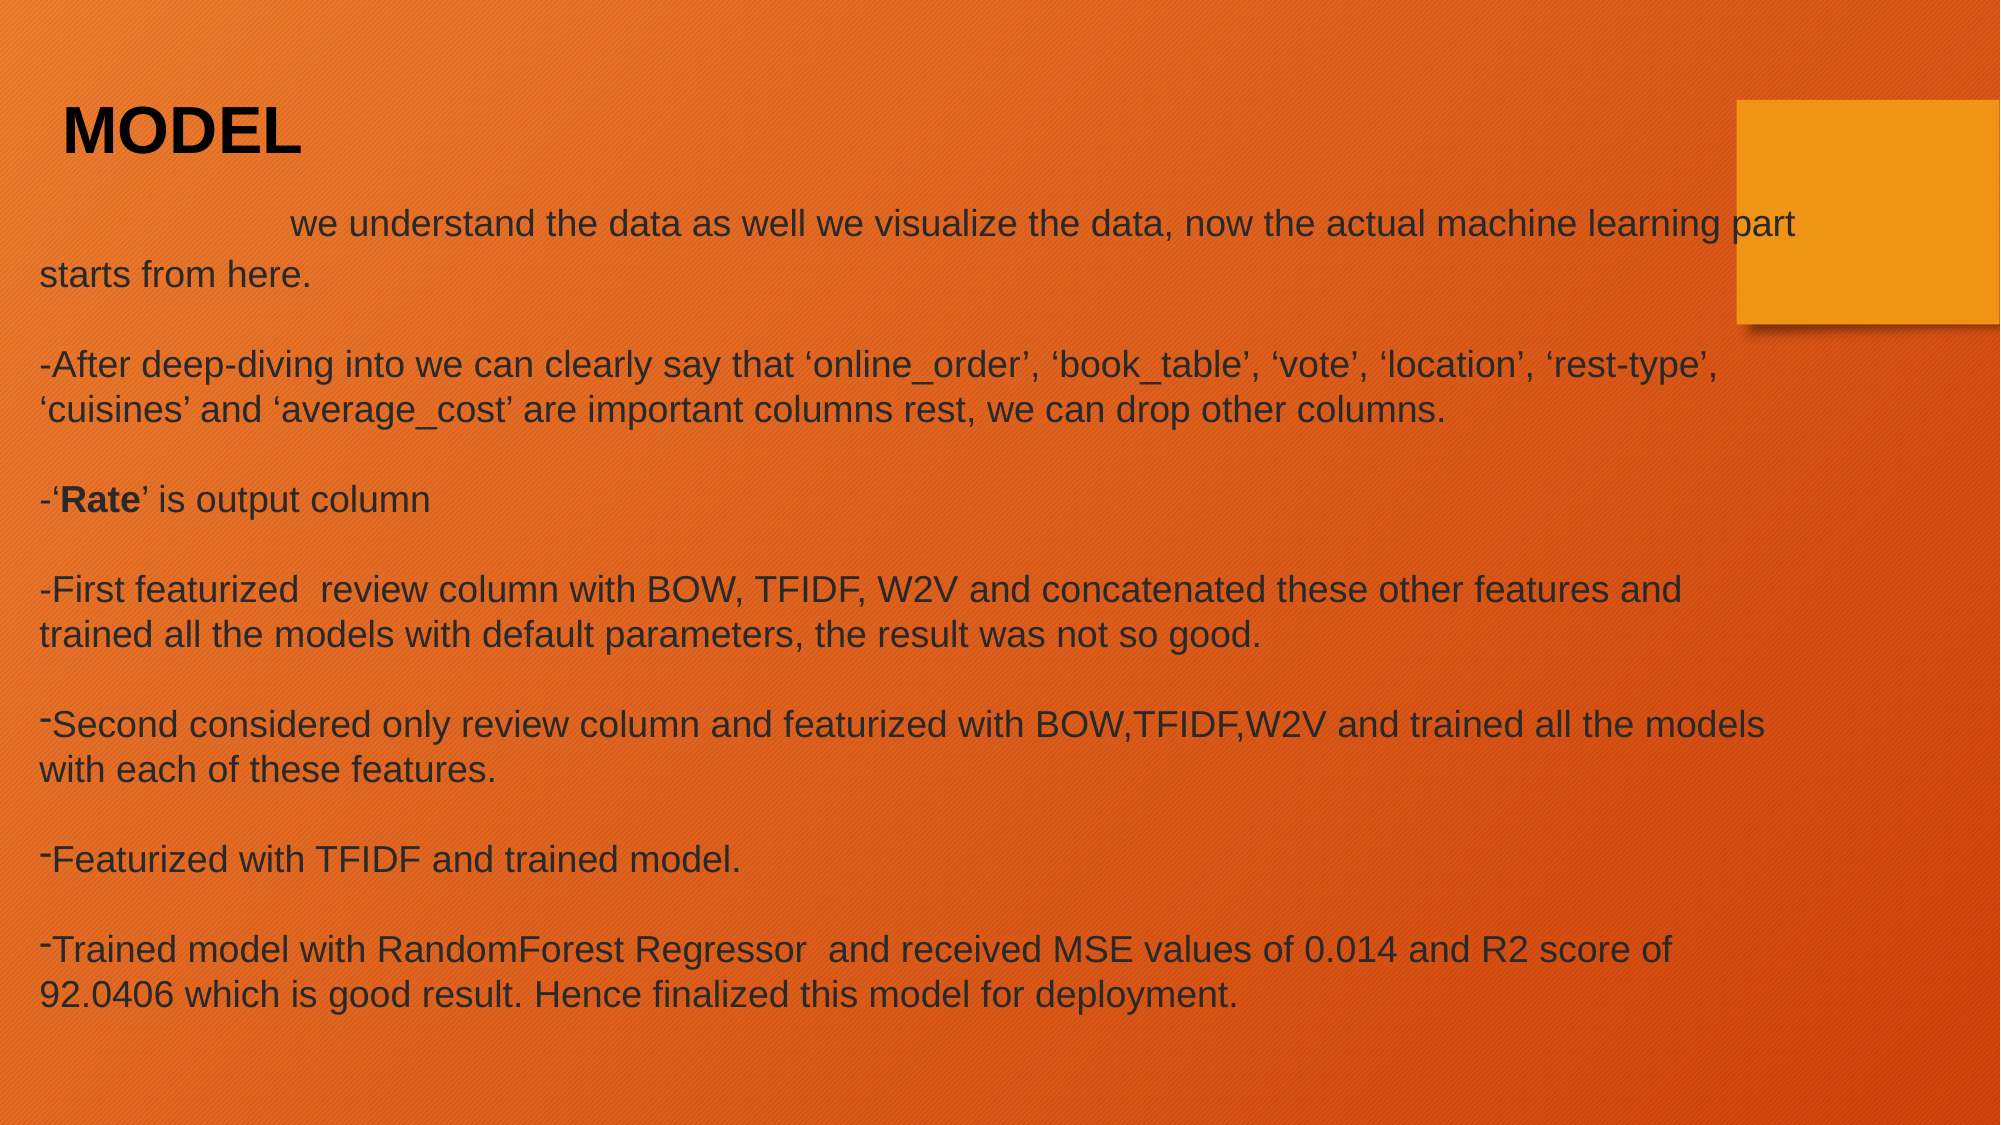

MODEL
              we understand the data as well we visualize the data, now the actual machine learning part starts from here.

-After deep-diving into we can clearly say that ‘online_order’, ‘book_table’, ‘vote’, ‘location’, ‘rest-type’, ‘cuisines’ and ‘average_cost’ are important columns rest, we can drop other columns.

-‘Rate’ is output column

-First featurized  review column with BOW, TFIDF, W2V and concatenated these other features and trained all the models with default parameters, the result was not so good.

Second considered only review column and featurized with BOW,TFIDF,W2V and trained all the models with each of these features.

Featurized with TFIDF and trained model.

Trained model with RandomForest Regressor  and received MSE values of 0.014 and R2 score of 92.0406 which is good result. Hence finalized this model for deployment.